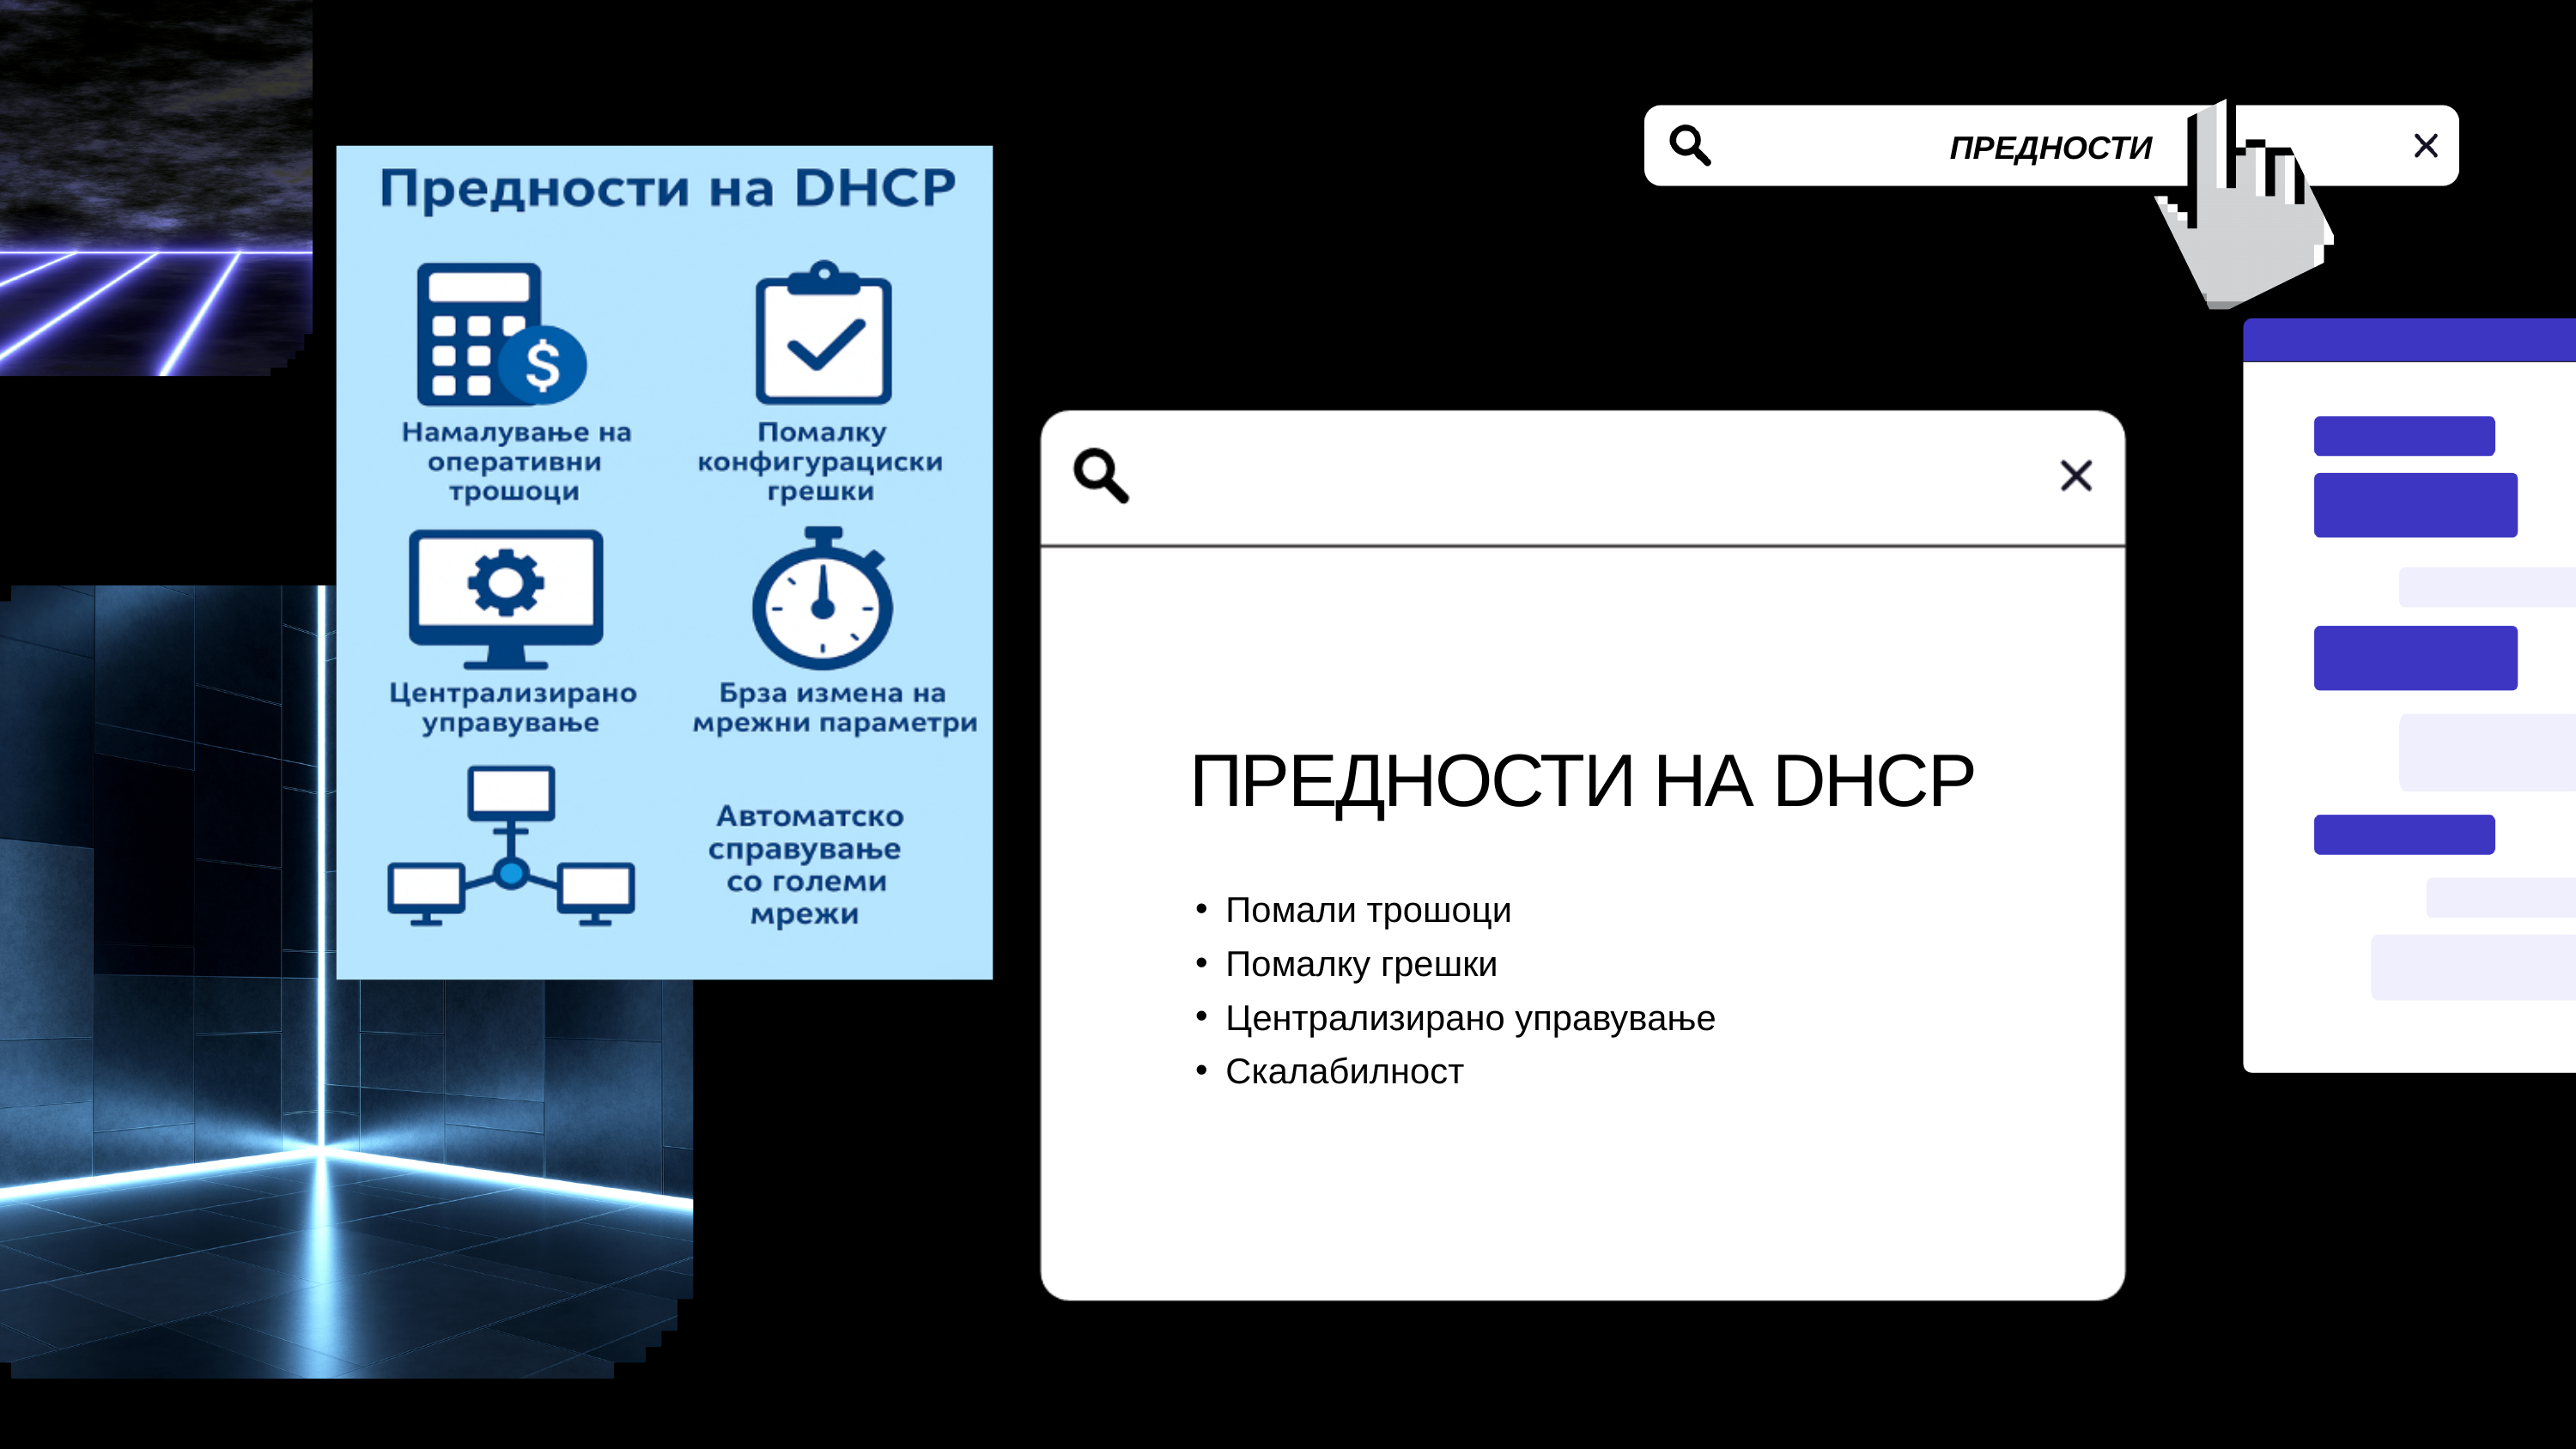

ПРЕДНОСТИ

ПРЕДНОСТИ НА DHCP

Помали трошоци
Помалку грешки
Централизирано управување
Скалабилност